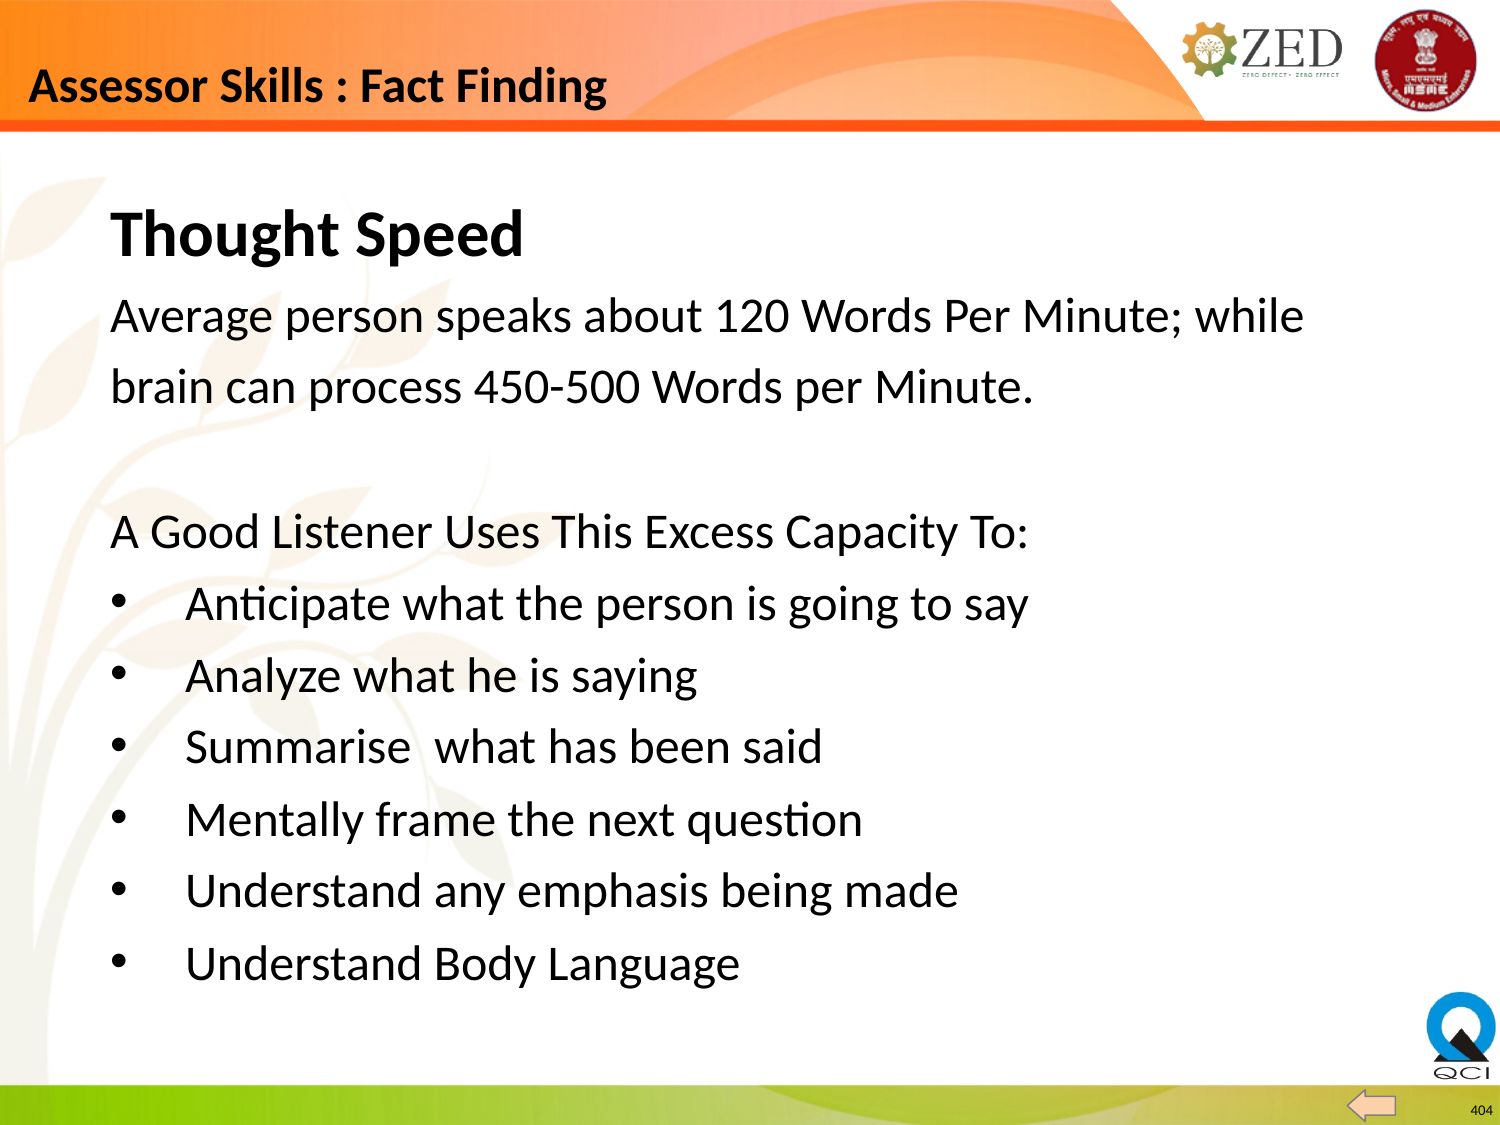

# Assessor Skills : Fact Finding
Thought Speed
Average person speaks about 120 Words Per Minute; while  brain can process 450-500 Words per Minute.

A Good Listener Uses This Excess Capacity To:
Anticipate what the person is going to say
Analyze what he is saying
Summarise  what has been said
Mentally frame the next question
Understand any emphasis being made
Understand Body Language